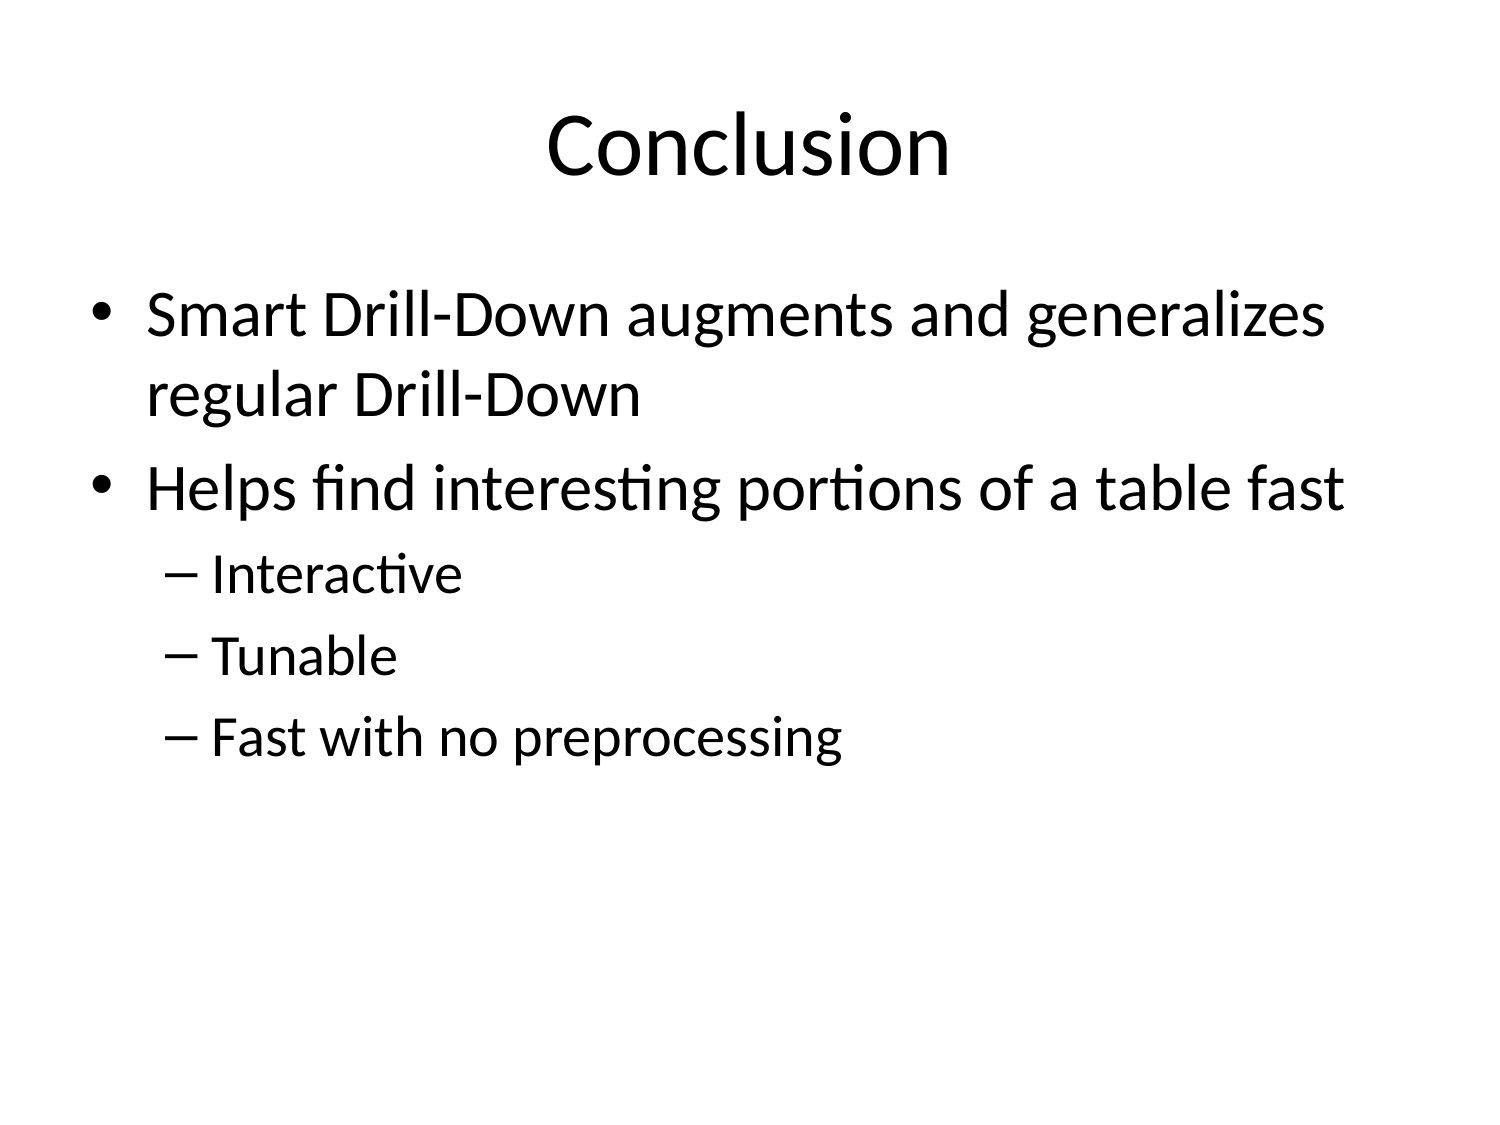

# Conclusion
Smart Drill-Down augments and generalizes regular Drill-Down
Helps find interesting portions of a table fast
Interactive
Tunable
Fast with no preprocessing